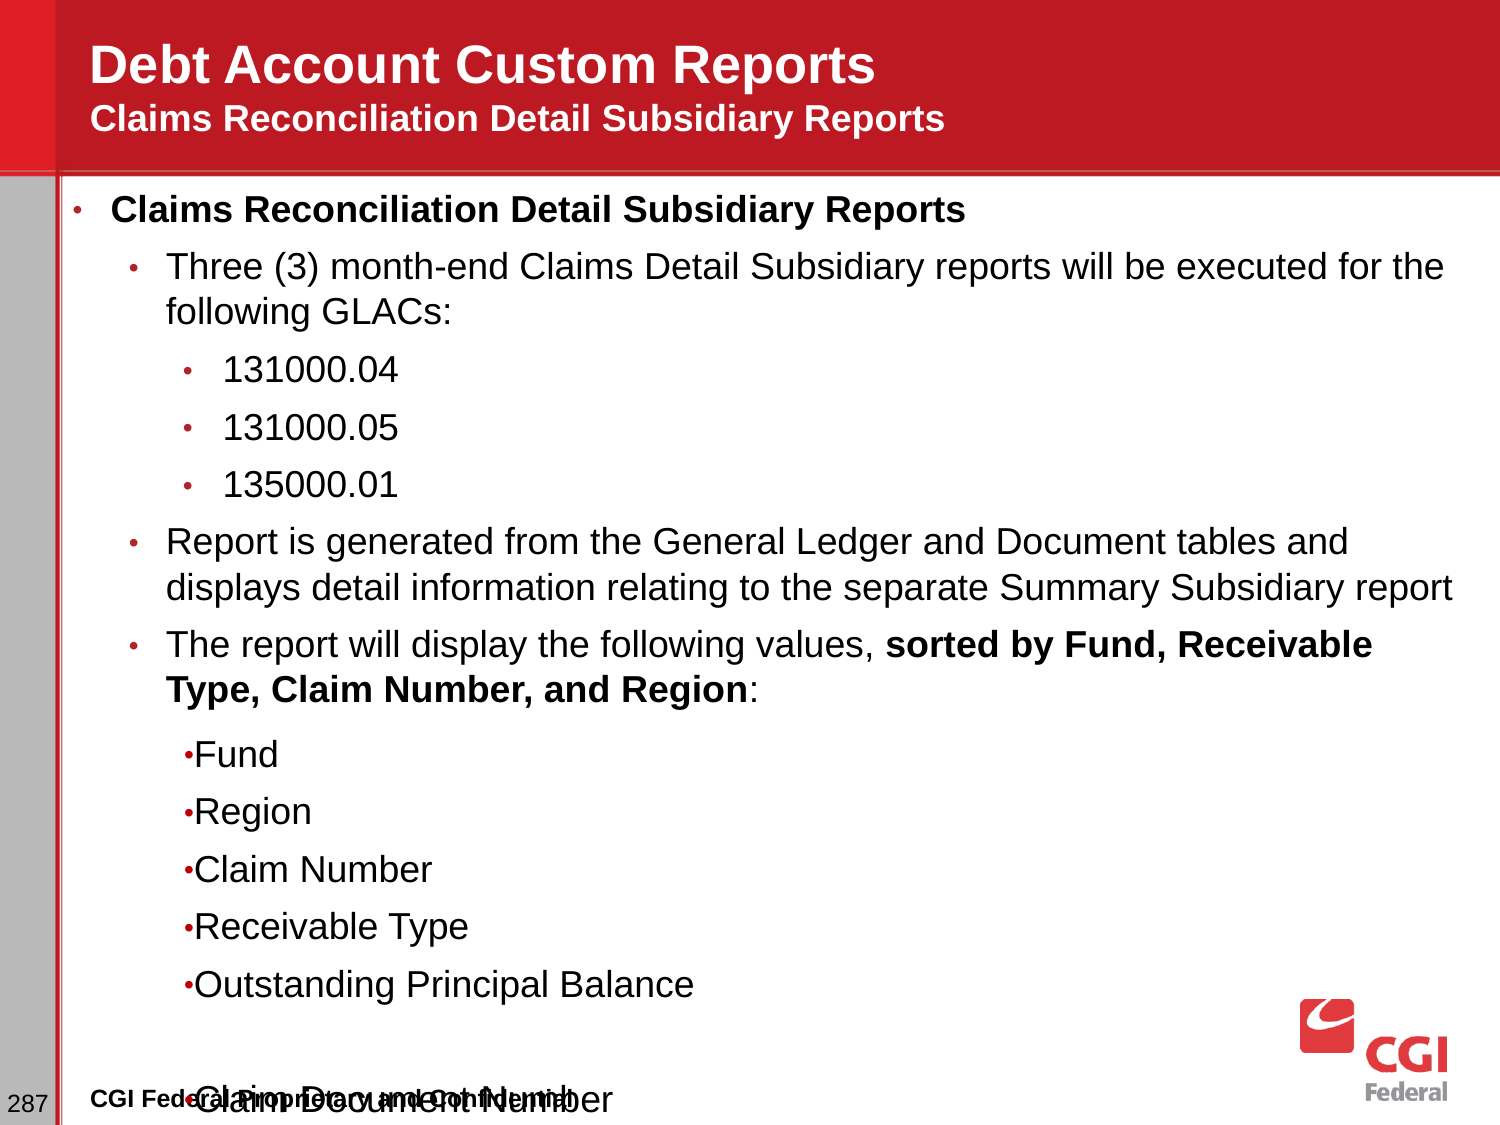

# Debt Account Custom Reports Claims Reconciliation Detail Subsidiary Reports
Claims Reconciliation Detail Subsidiary Reports
Three (3) month-end Claims Detail Subsidiary reports will be executed for the following GLACs:
131000.04
131000.05
135000.01
Report is generated from the General Ledger and Document tables and displays detail information relating to the separate Summary Subsidiary report
The report will display the following values, sorted by Fund, Receivable Type, Claim Number, and Region:
Fund
Region
Claim Number
Receivable Type
Outstanding Principal Balance

Claim Document Number
Claim Document Line Number
Subsidiary Amount
General Ledger Amount
Variance Amount
287
CGI Federal Proprietary and Confidential